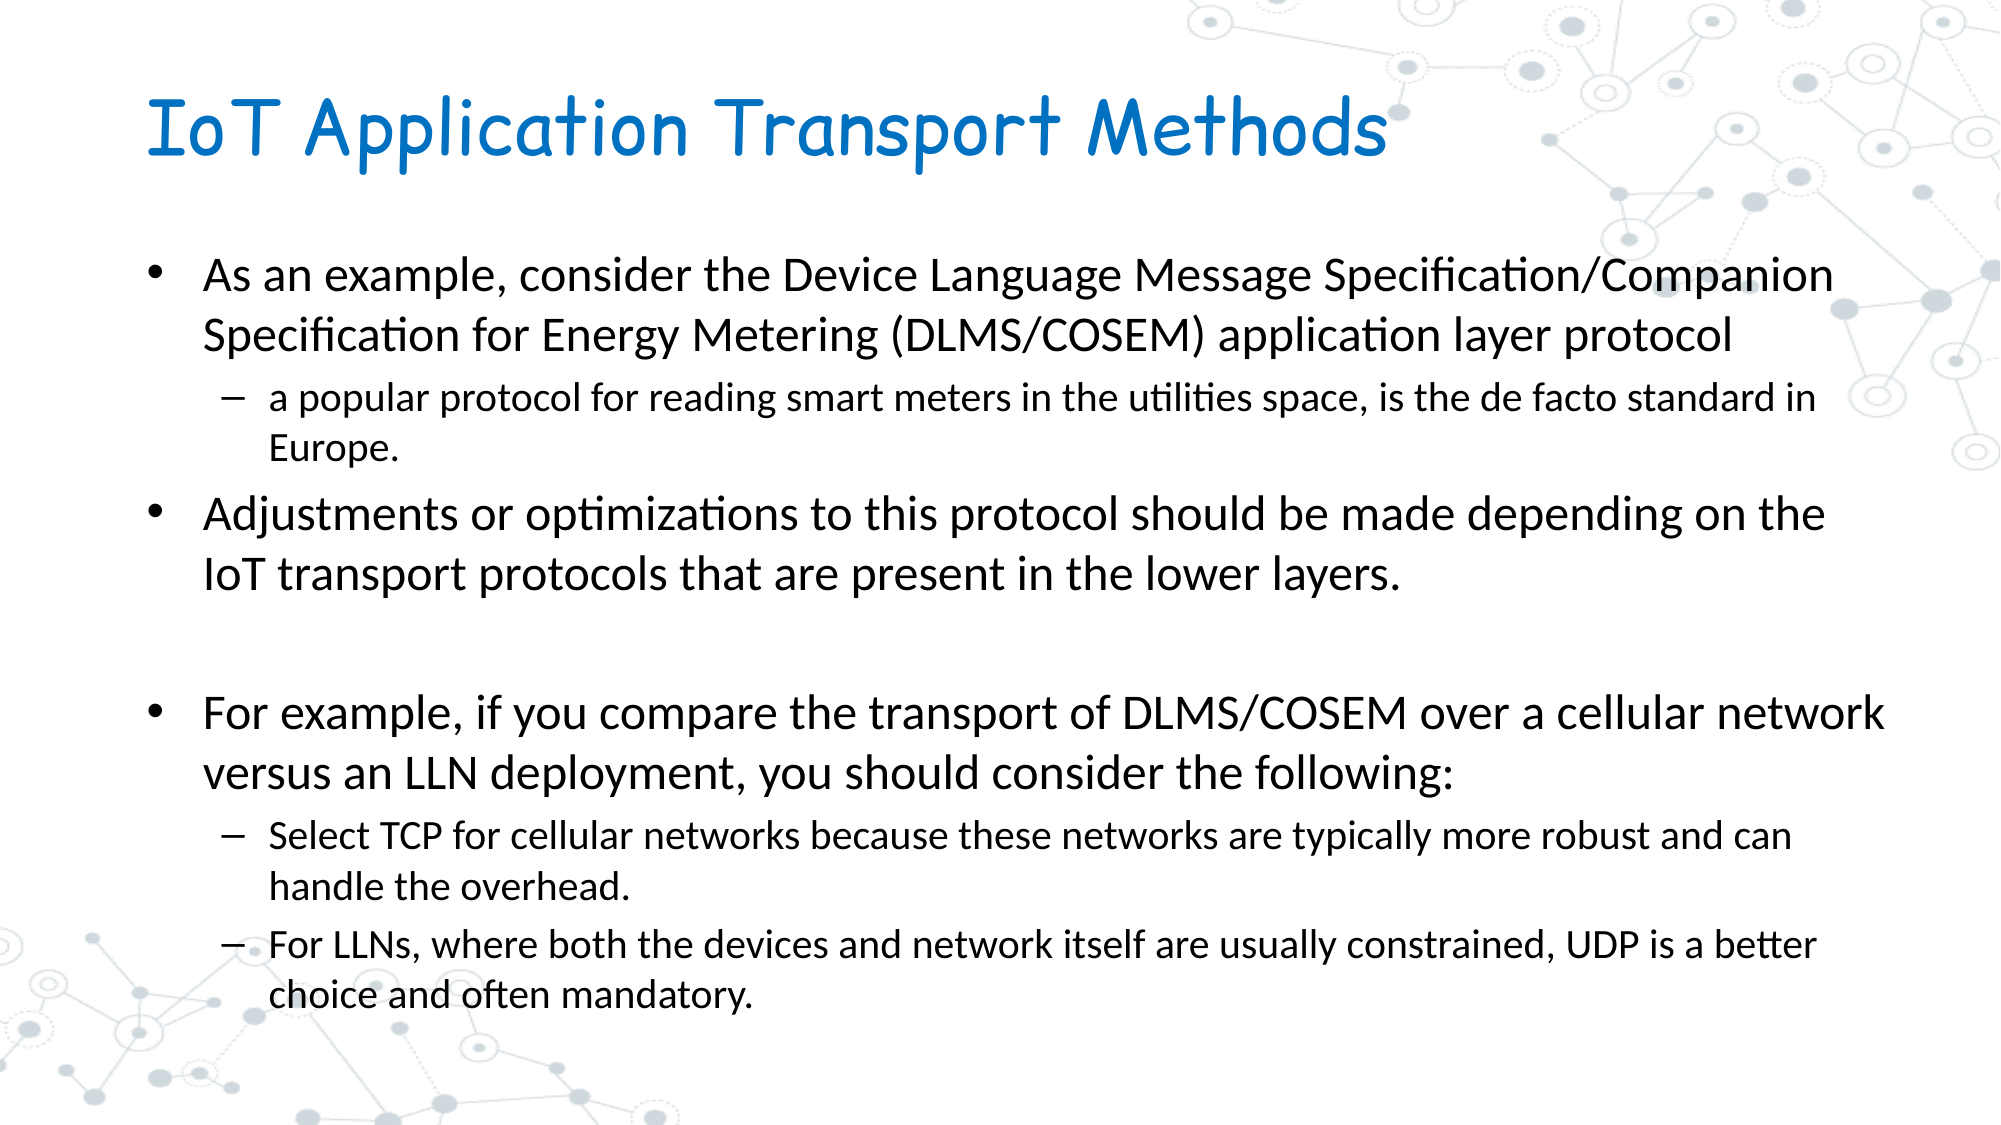

# IoT Application Transport Methods
As an example, consider the Device Language Message Specification/Companion Specification for Energy Metering (DLMS/COSEM) application layer protocol
a popular protocol for reading smart meters in the utilities space, is the de facto standard in Europe.
Adjustments or optimizations to this protocol should be made depending on the IoT transport protocols that are present in the lower layers.

For example, if you compare the transport of DLMS/COSEM over a cellular network versus an LLN deployment, you should consider the following:
Select TCP for cellular networks because these networks are typically more robust and can handle the overhead.
For LLNs, where both the devices and network itself are usually constrained, UDP is a better choice and often mandatory.